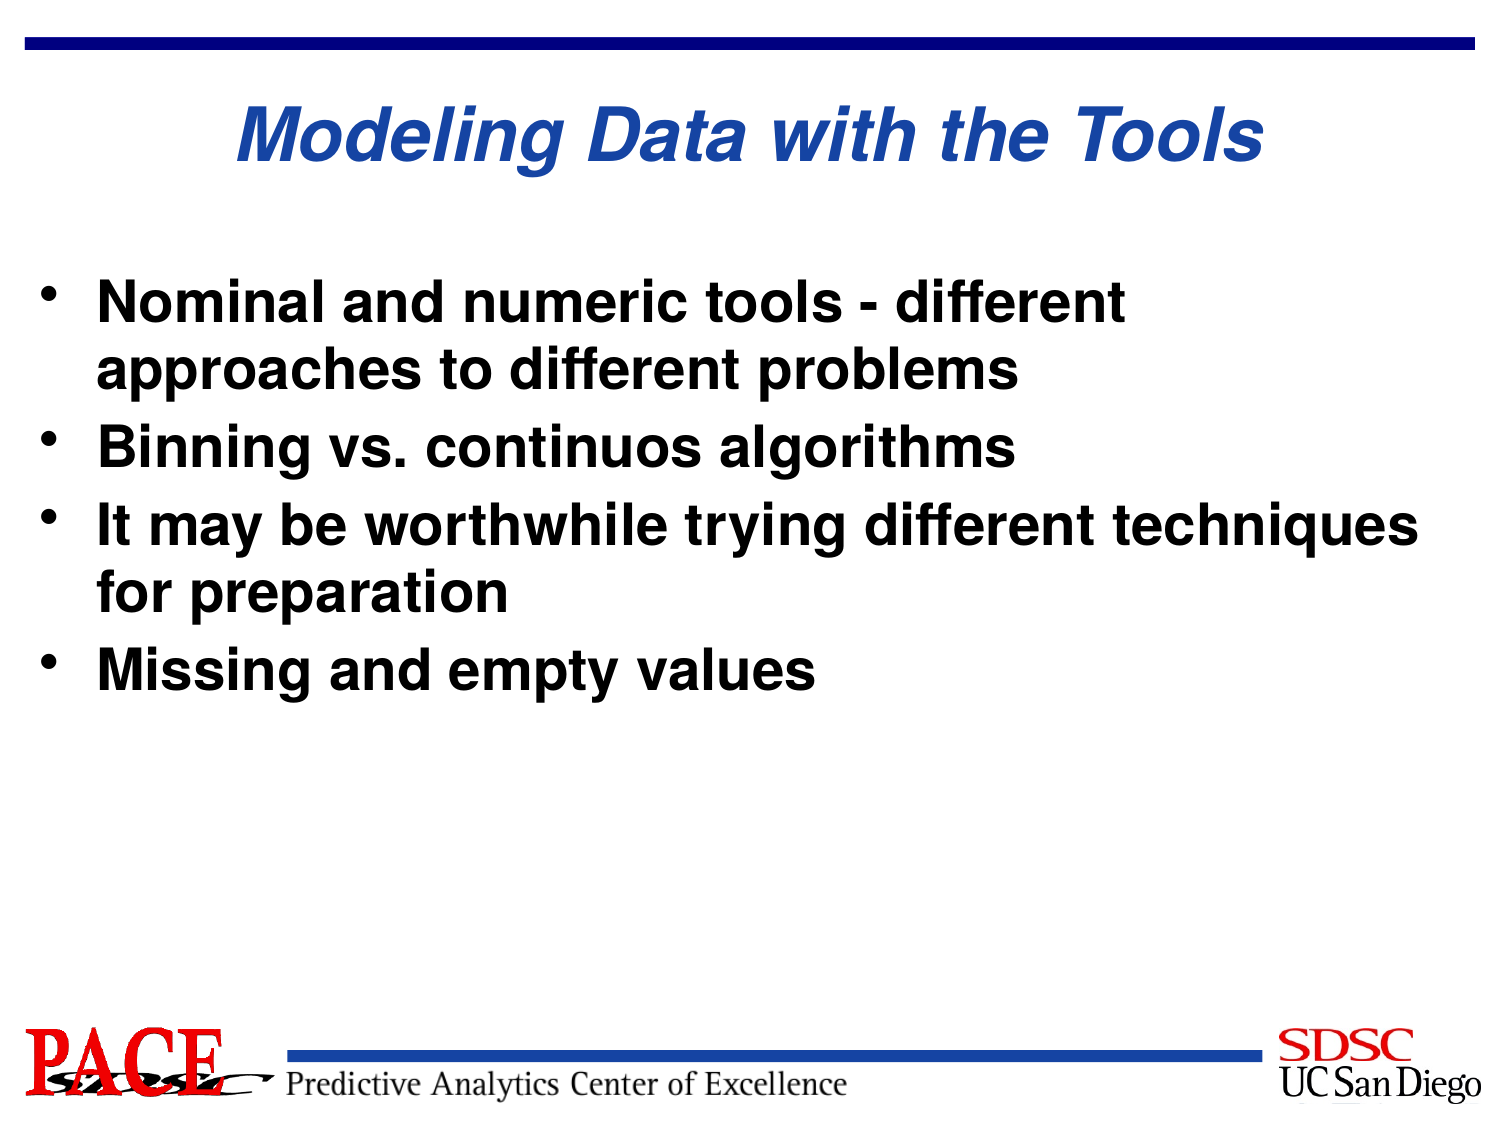

# Modeling Data with the Tools
Nominal and numeric tools - different approaches to different problems
Binning vs. continuos algorithms
It may be worthwhile trying different techniques for preparation
Missing and empty values